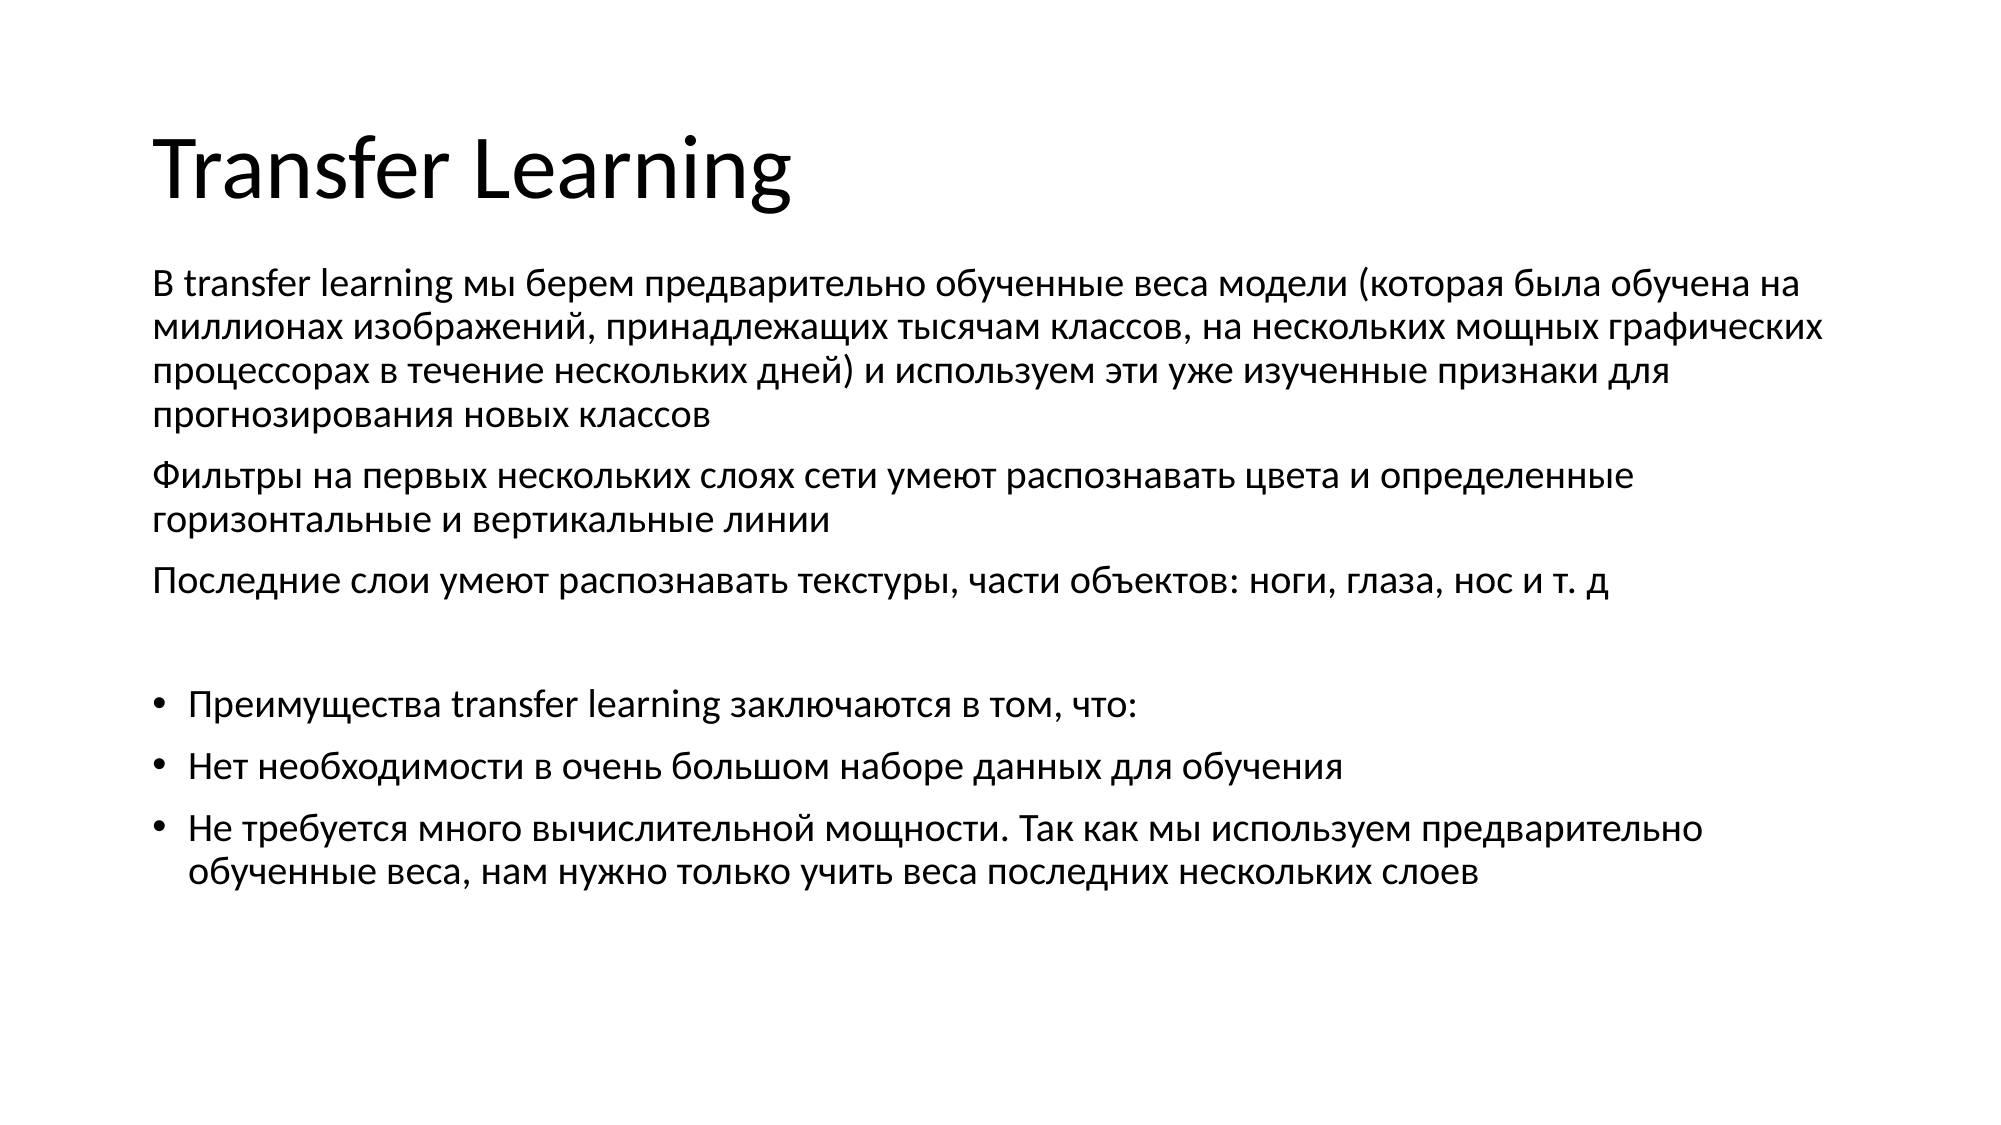

# Transfer Learning

В transfer learning мы берем предварительно обученные веса модели (которая была обучена на миллионах изображений, принадлежащих тысячам классов, на нескольких мощных графических процессорах в течение нескольких дней) и используем эти уже изученные признаки для прогнозирования новых классов
Фильтры на первых нескольких слоях сети умеют распознавать цвета и определенные горизонтальные и вертикальные линии
Последние слои умеют распознавать текстуры, части объектов: ноги, глаза, нос и т. д

Преимущества transfer learning заключаются в том, что:
Нет необходимости в очень большом наборе данных для обучения
Не требуется много вычислительной мощности. Так как мы используем предварительно обученные веса, нам нужно только учить веса последних нескольких слоев